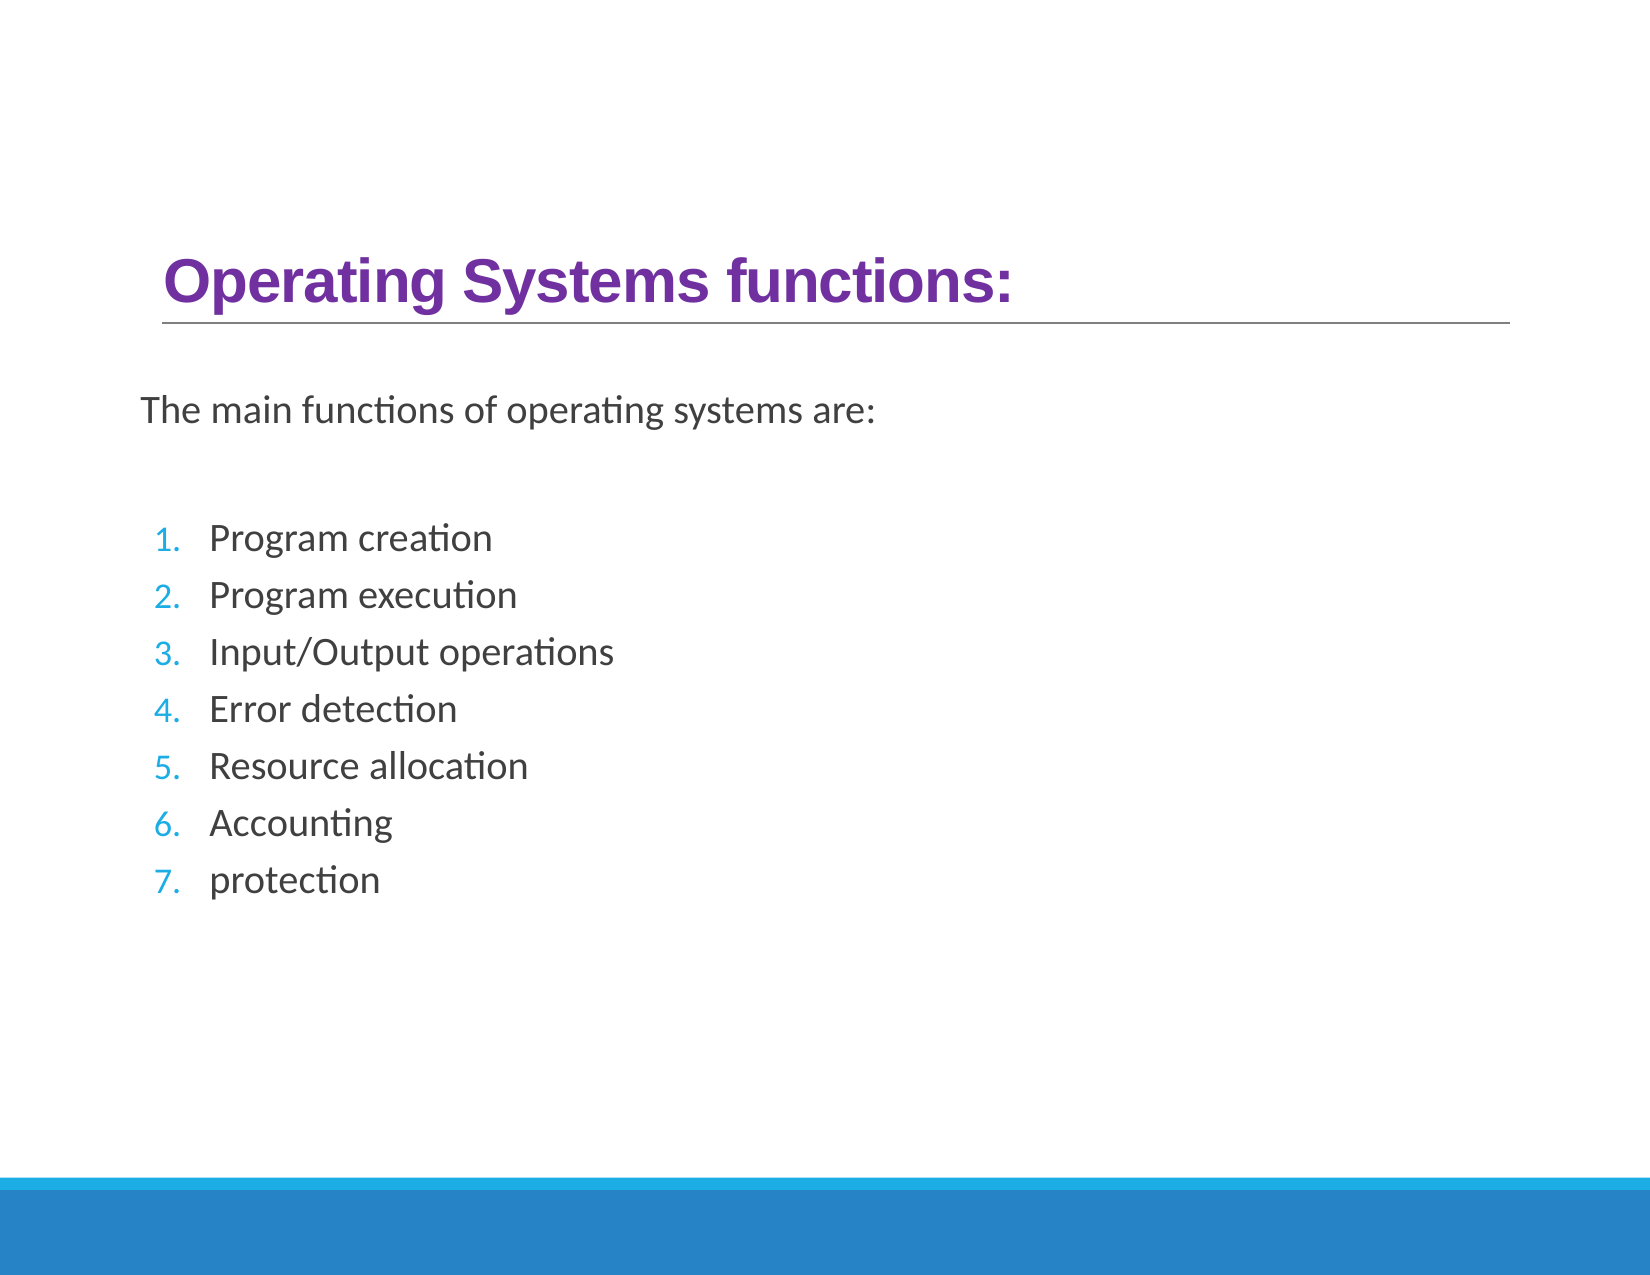

# Operating Systems functions:
The main functions of operating systems are:

Program creation
Program execution
Input/Output operations
Error detection
Resource allocation
Accounting
protection